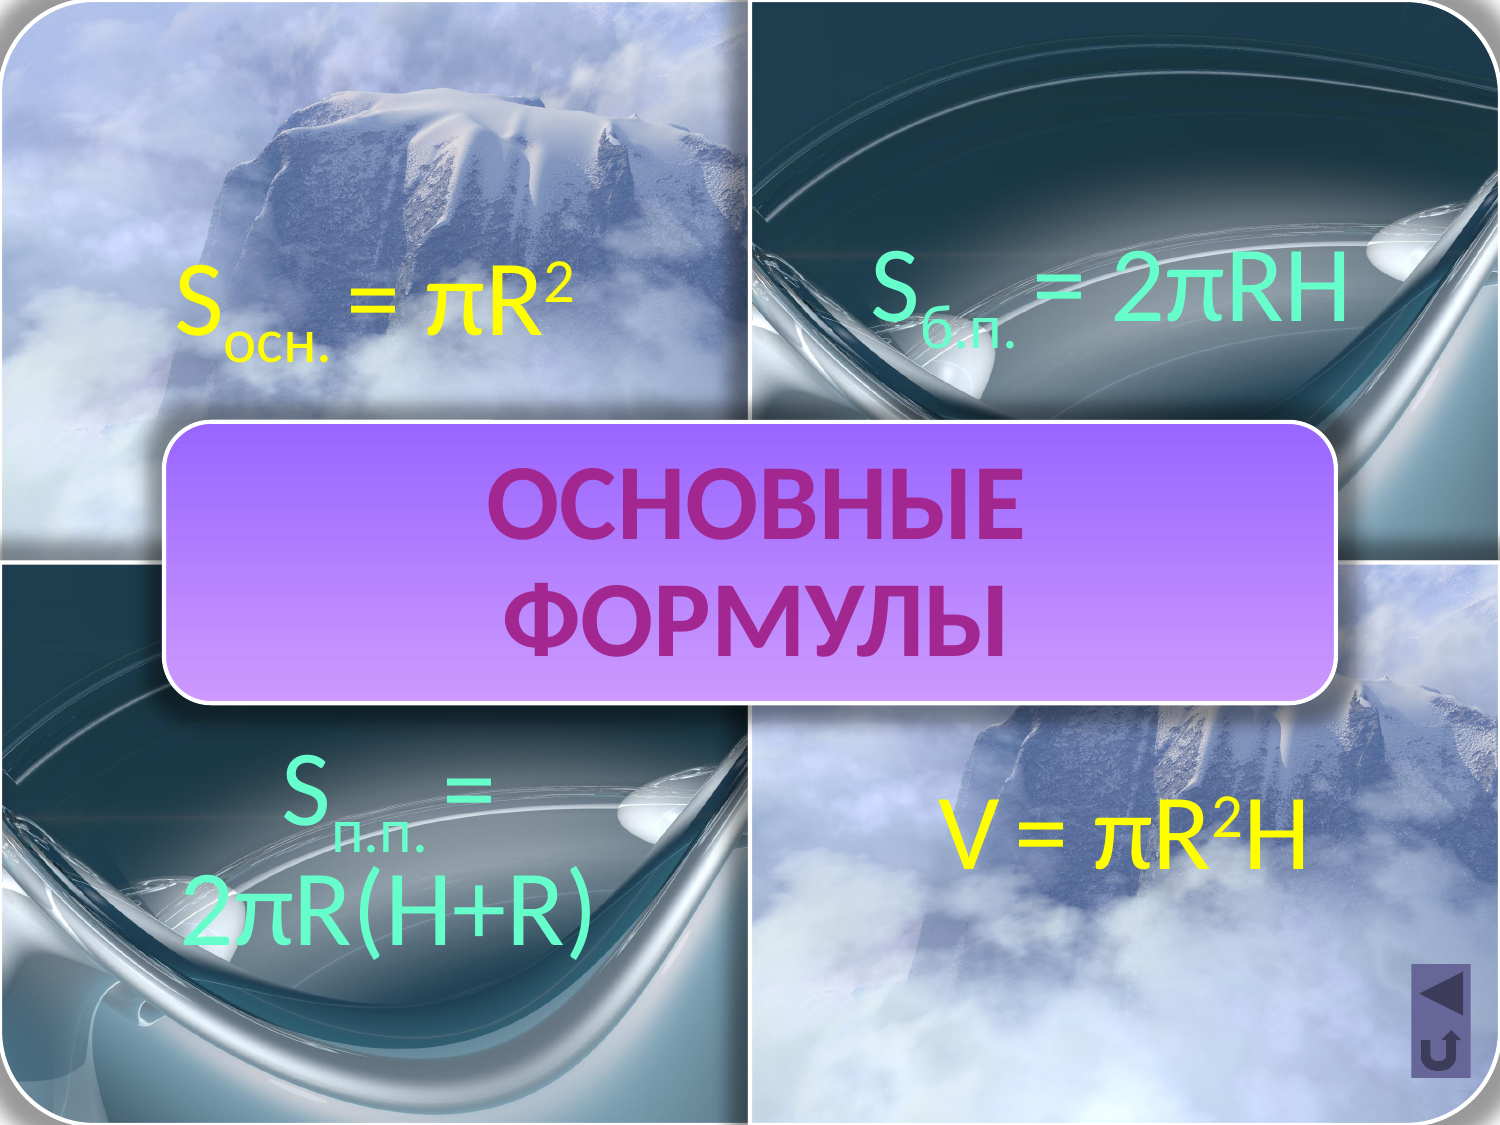

Sосн. = πR2
Sб.п. = 2πRH
Sп.п. = 2πR(H+R)
V = πR2H
ОСНОВНЫЕ ФОРМУЛЫ